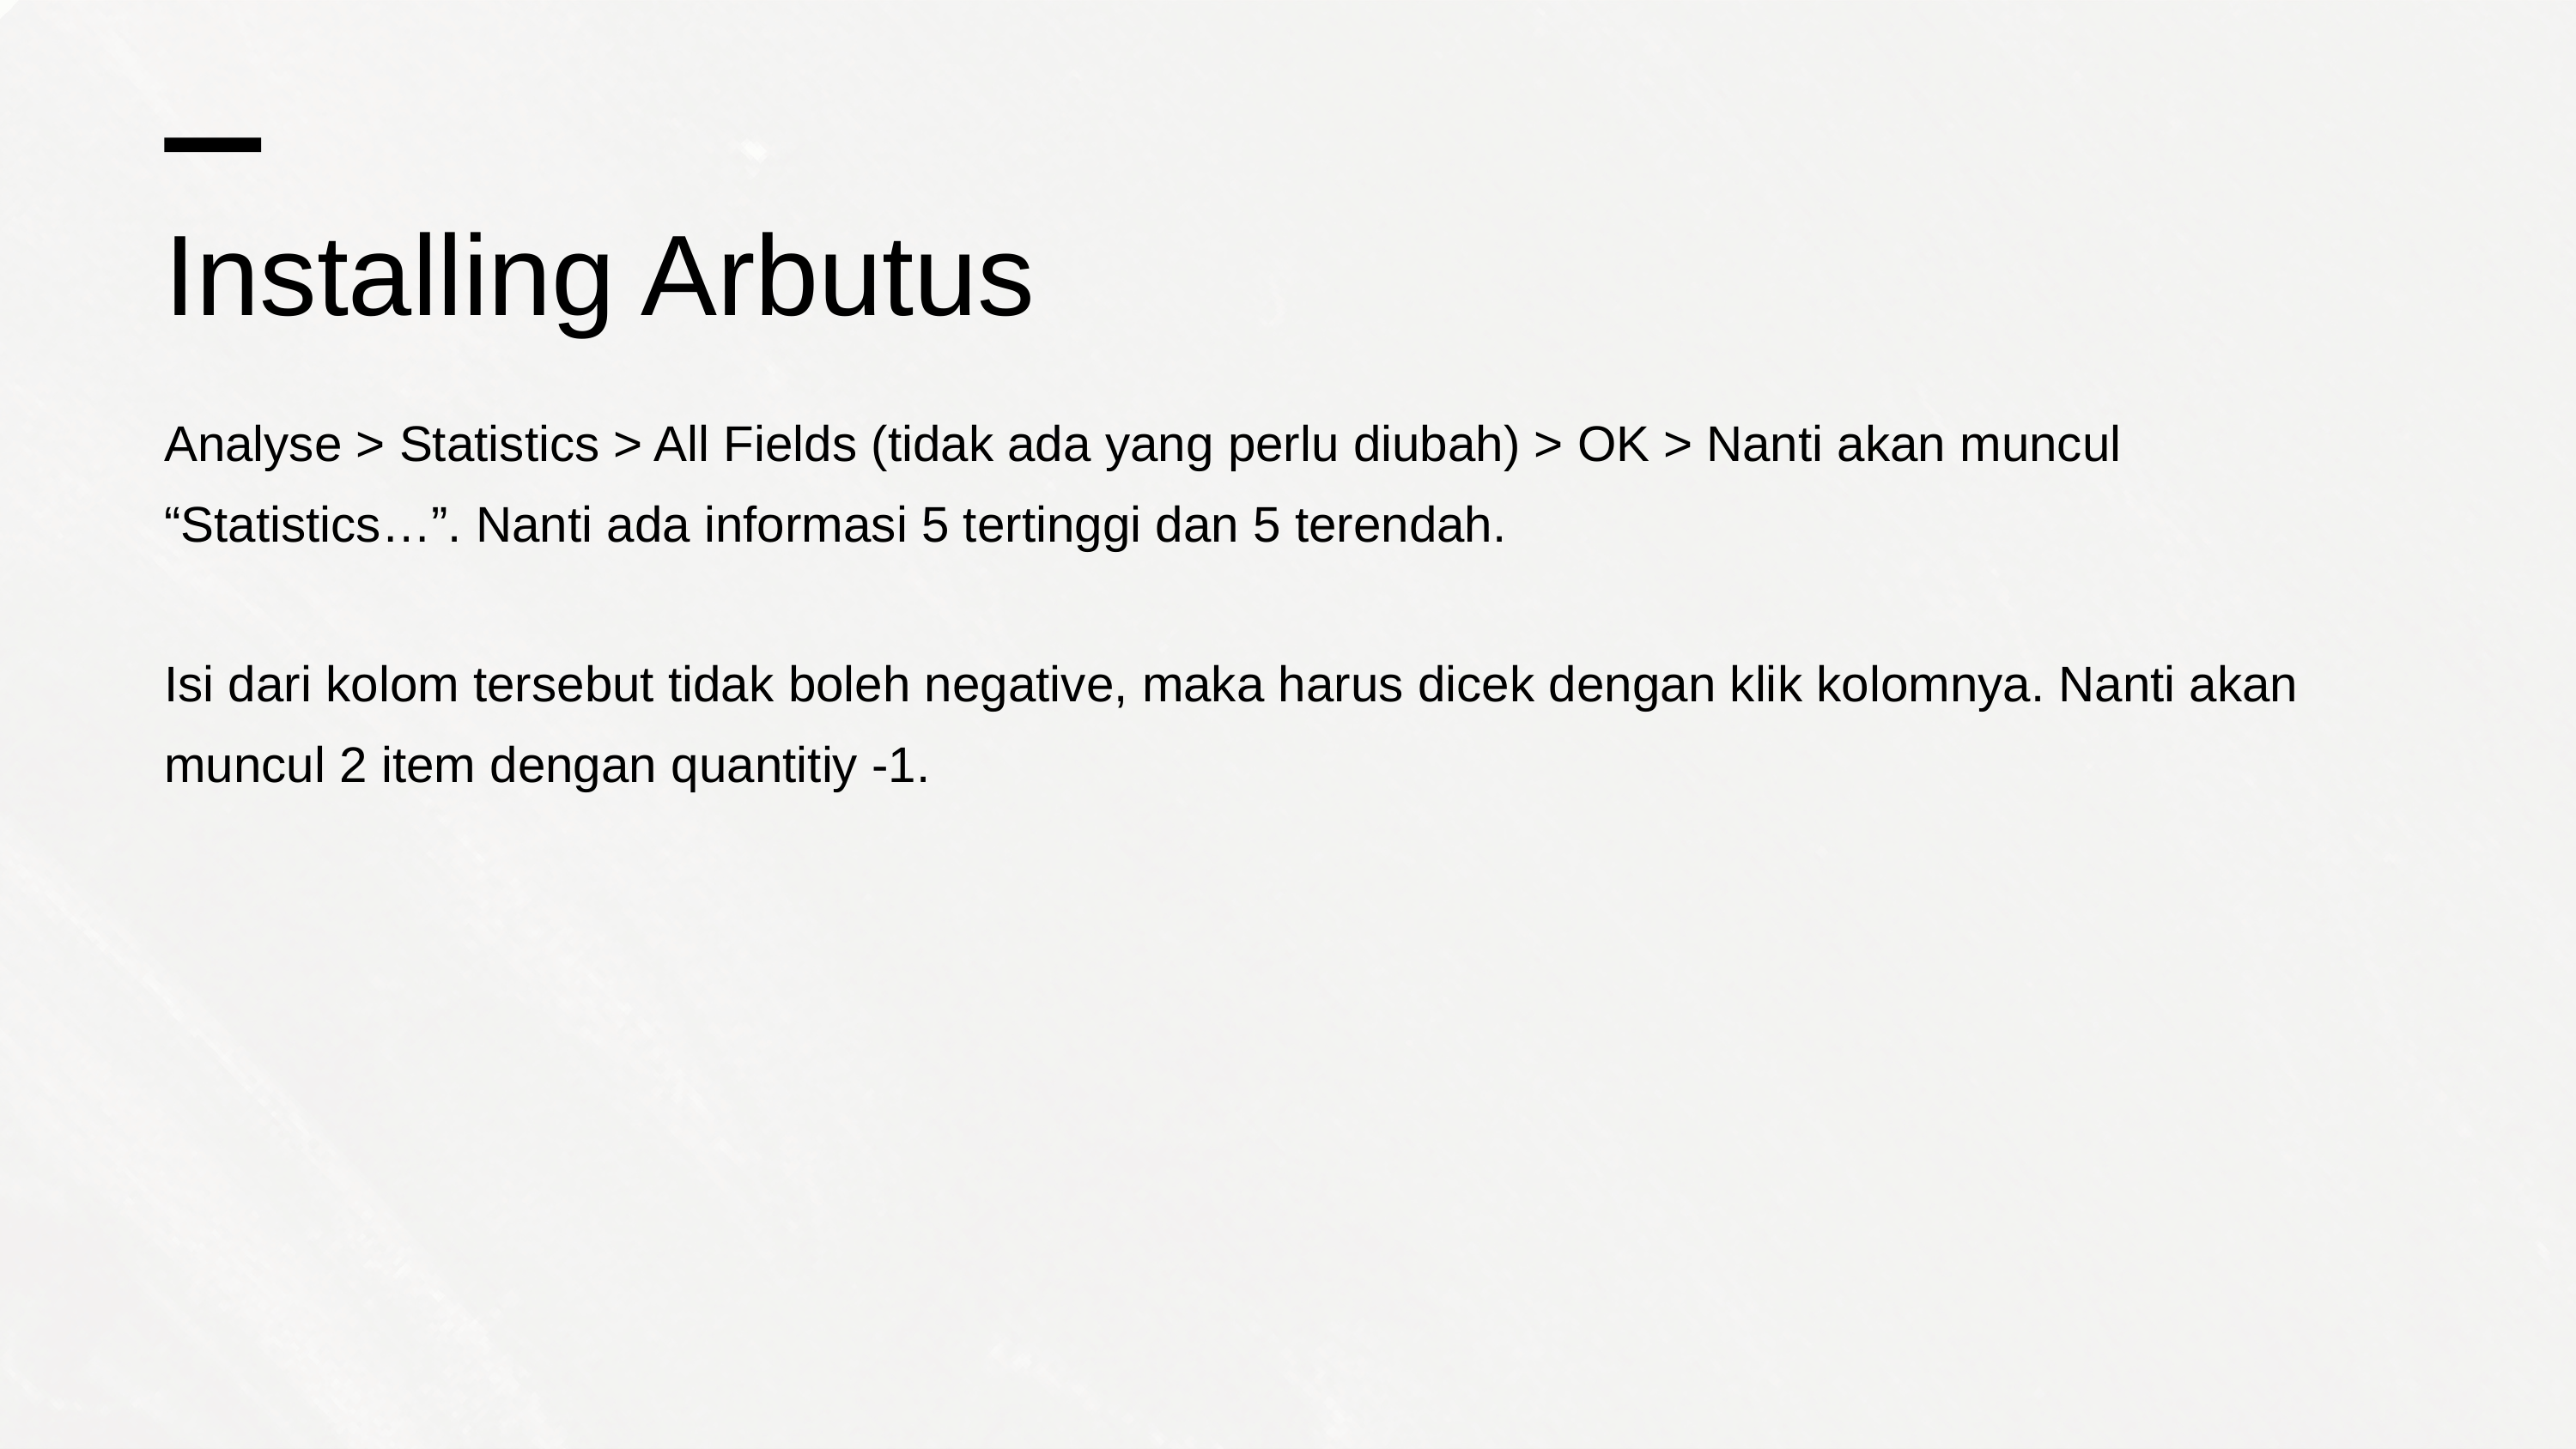

Installing Arbutus
Analyse > Statistics > All Fields (tidak ada yang perlu diubah) > OK > Nanti akan muncul “Statistics…”. Nanti ada informasi 5 tertinggi dan 5 terendah.

Isi dari kolom tersebut tidak boleh negative, maka harus dicek dengan klik kolomnya. Nanti akan muncul 2 item dengan quantitiy -1.